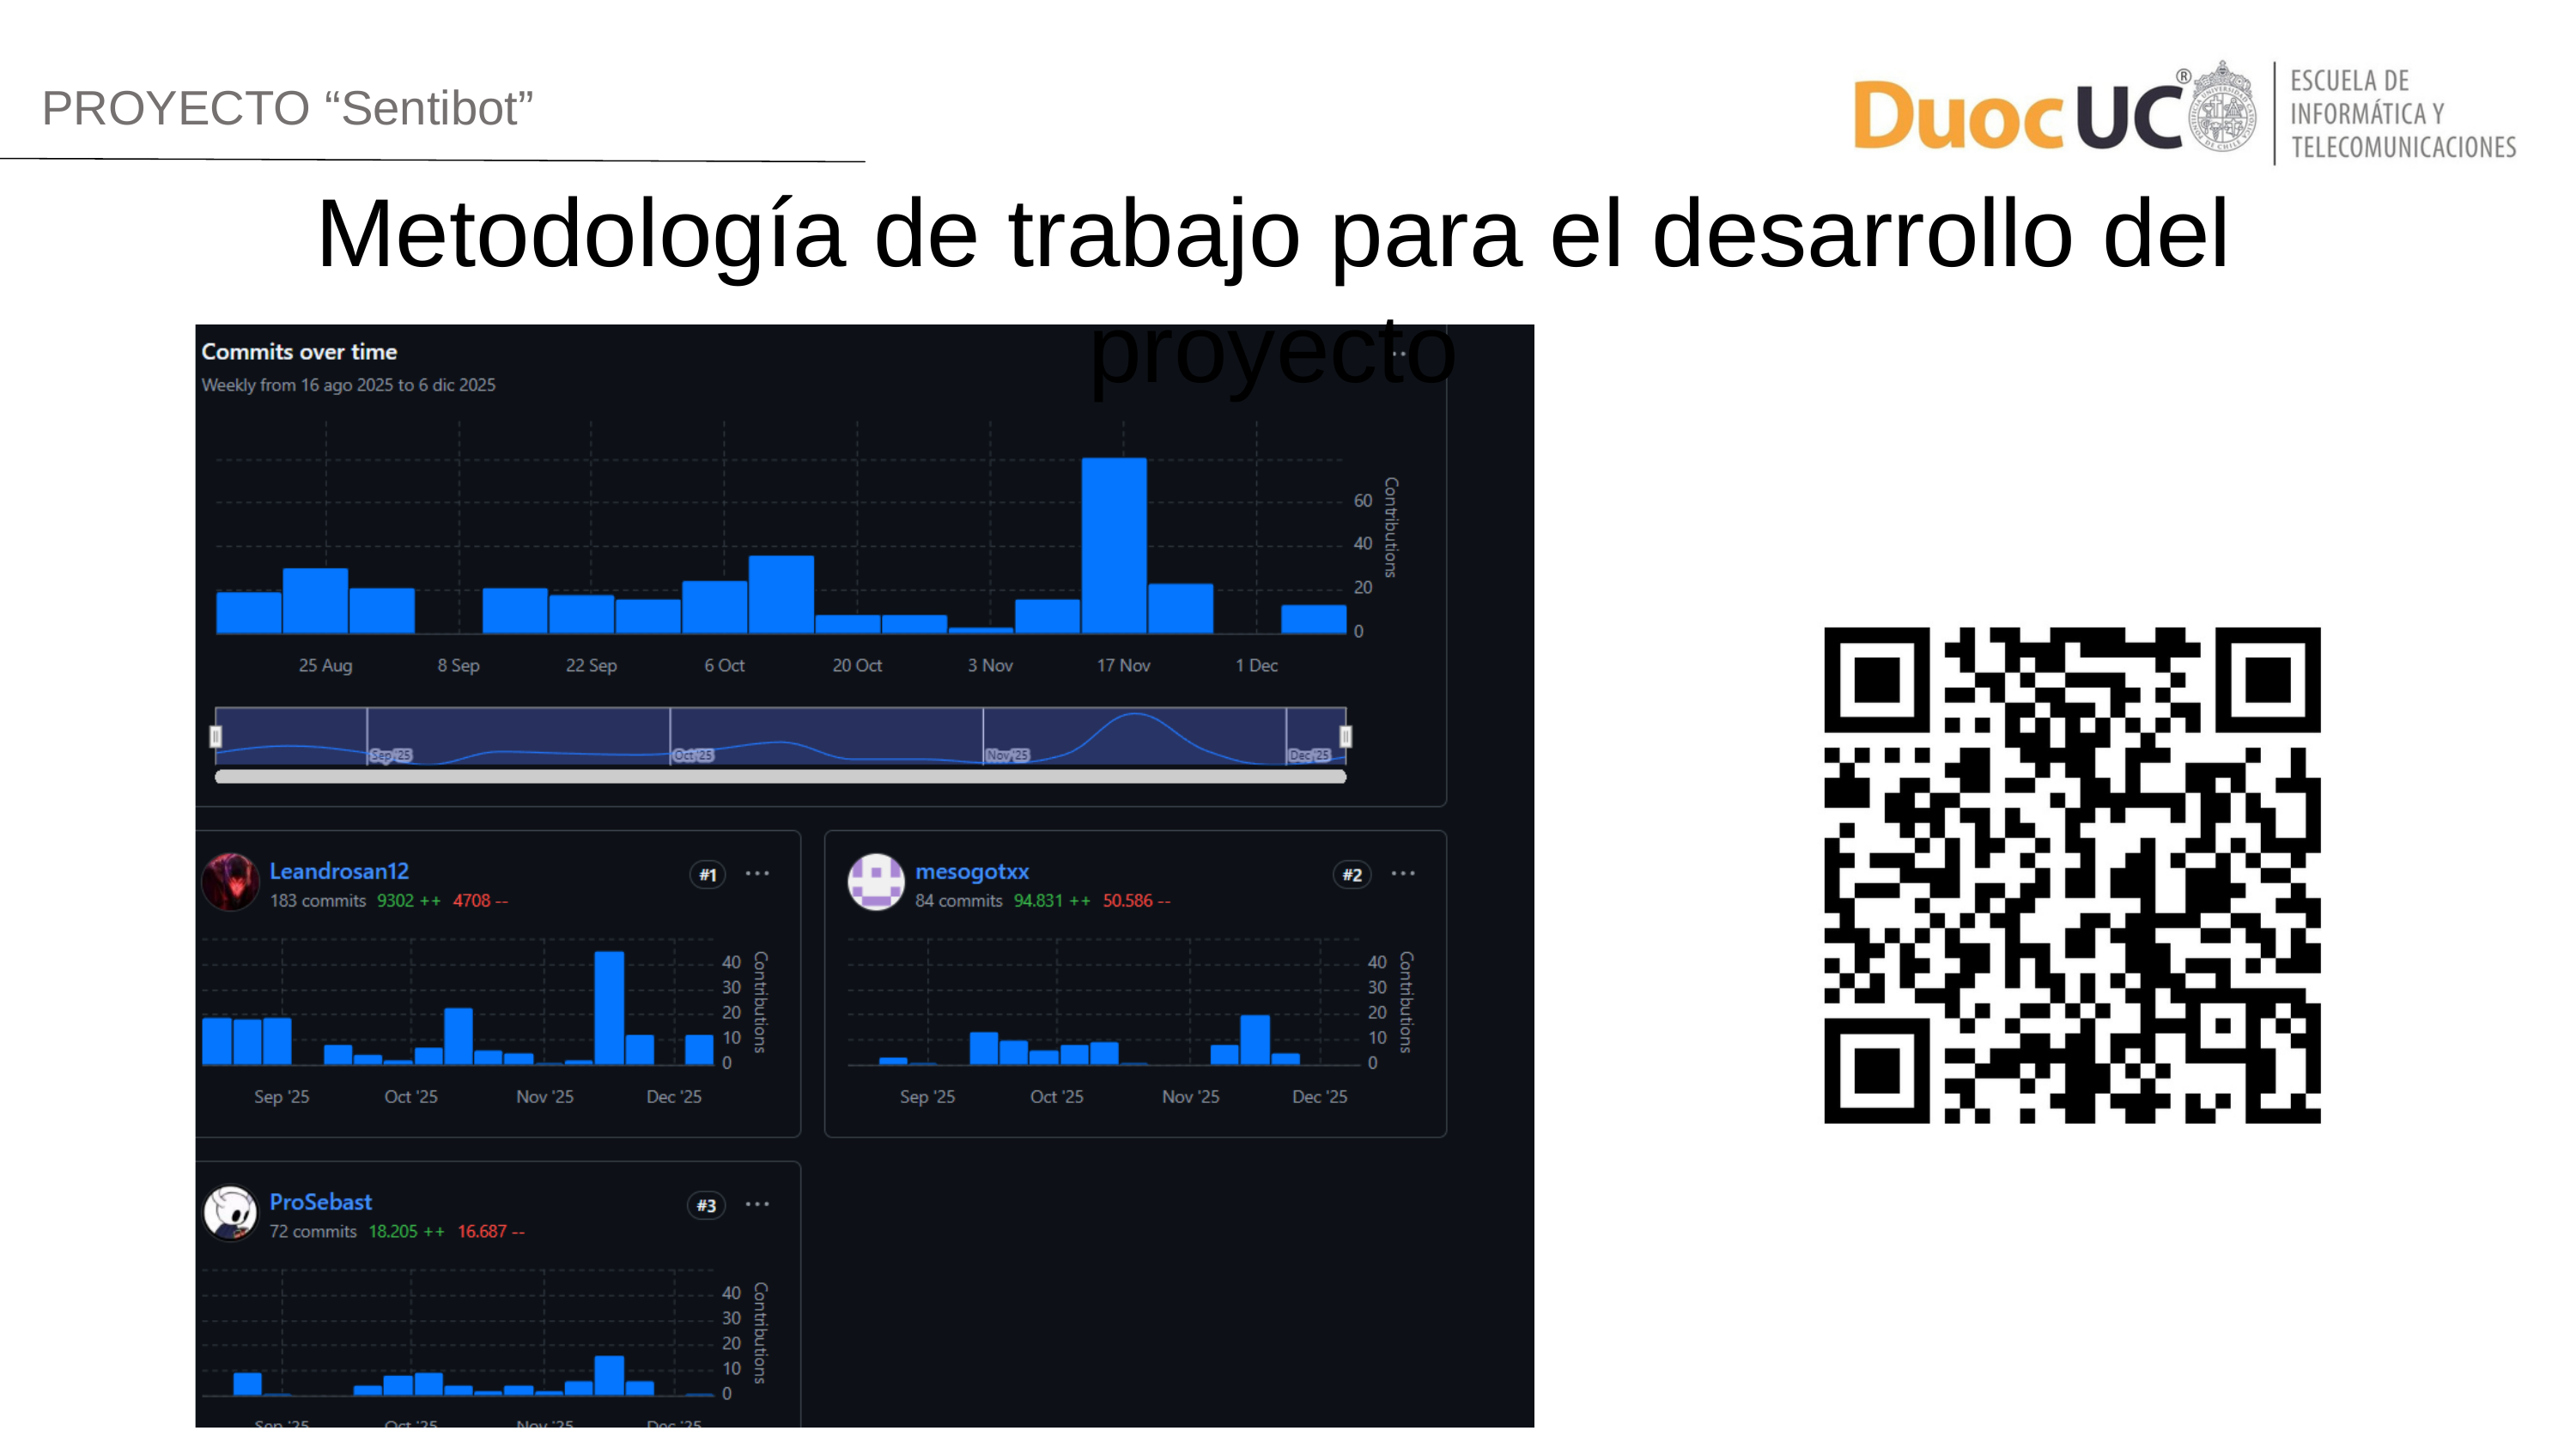

PROYECTO “Sentibot”

Metodología de trabajo para el desarrollo del proyecto